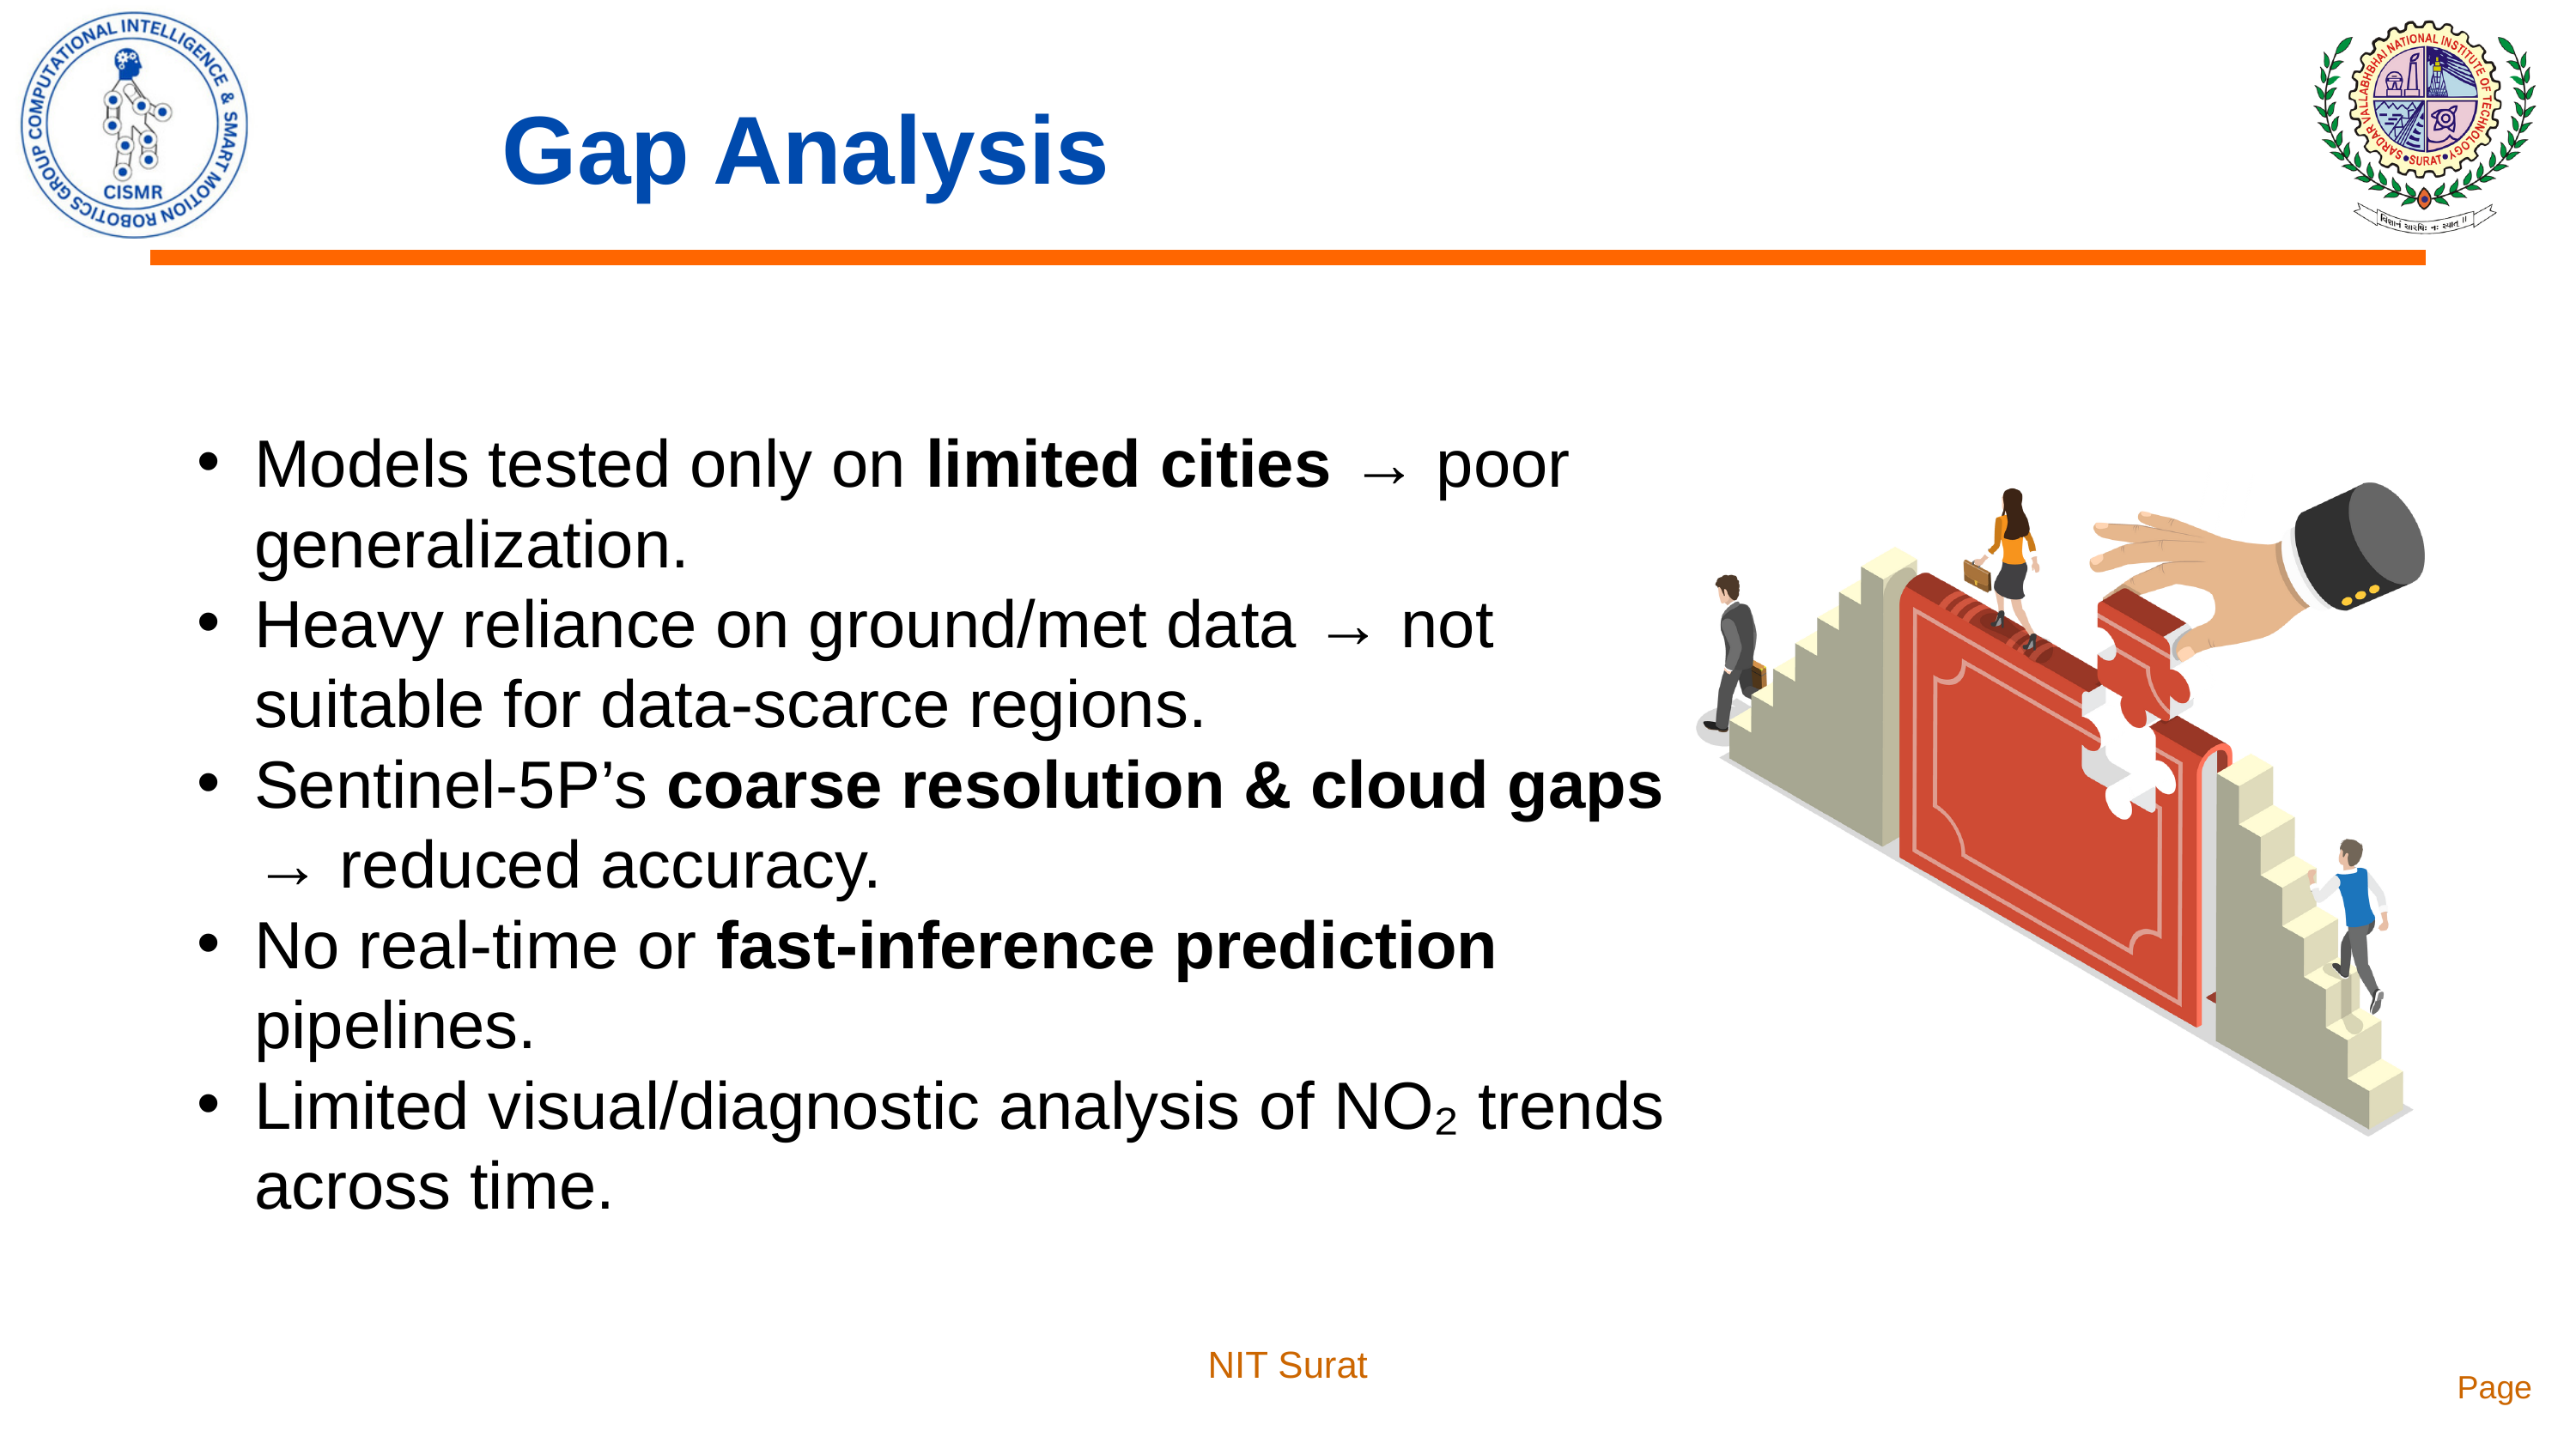

Gap Analysis

Models tested only on limited cities → poor generalization.
Heavy reliance on ground/met data → not suitable for data-scarce regions.
Sentinel-5P’s coarse resolution & cloud gaps → reduced accuracy.
No real-time or fast-inference prediction pipelines.
Limited visual/diagnostic analysis of NO₂ trends across time.

NIT Surat
Page